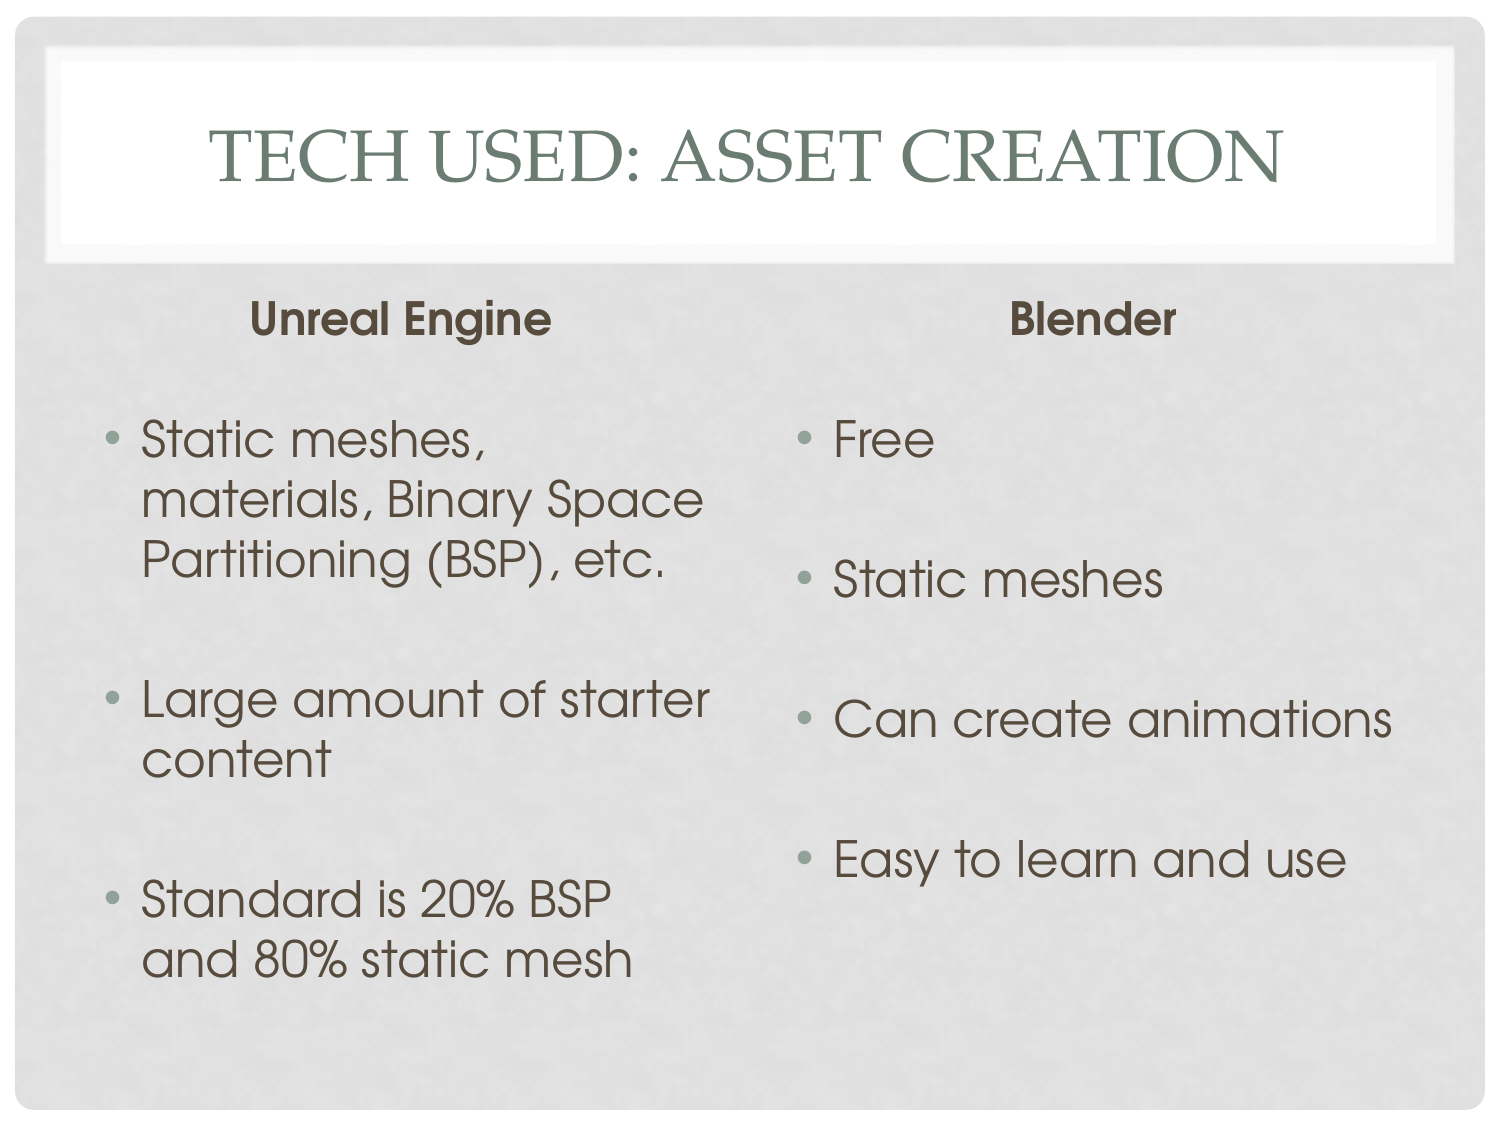

# Tech used: Asset creation
Unreal Engine
Blender
Static meshes, materials, Binary Space Partitioning (BSP), etc.

Large amount of starter content

Standard is 20% BSP and 80% static mesh
Free

Static meshes

Can create animations

Easy to learn and use